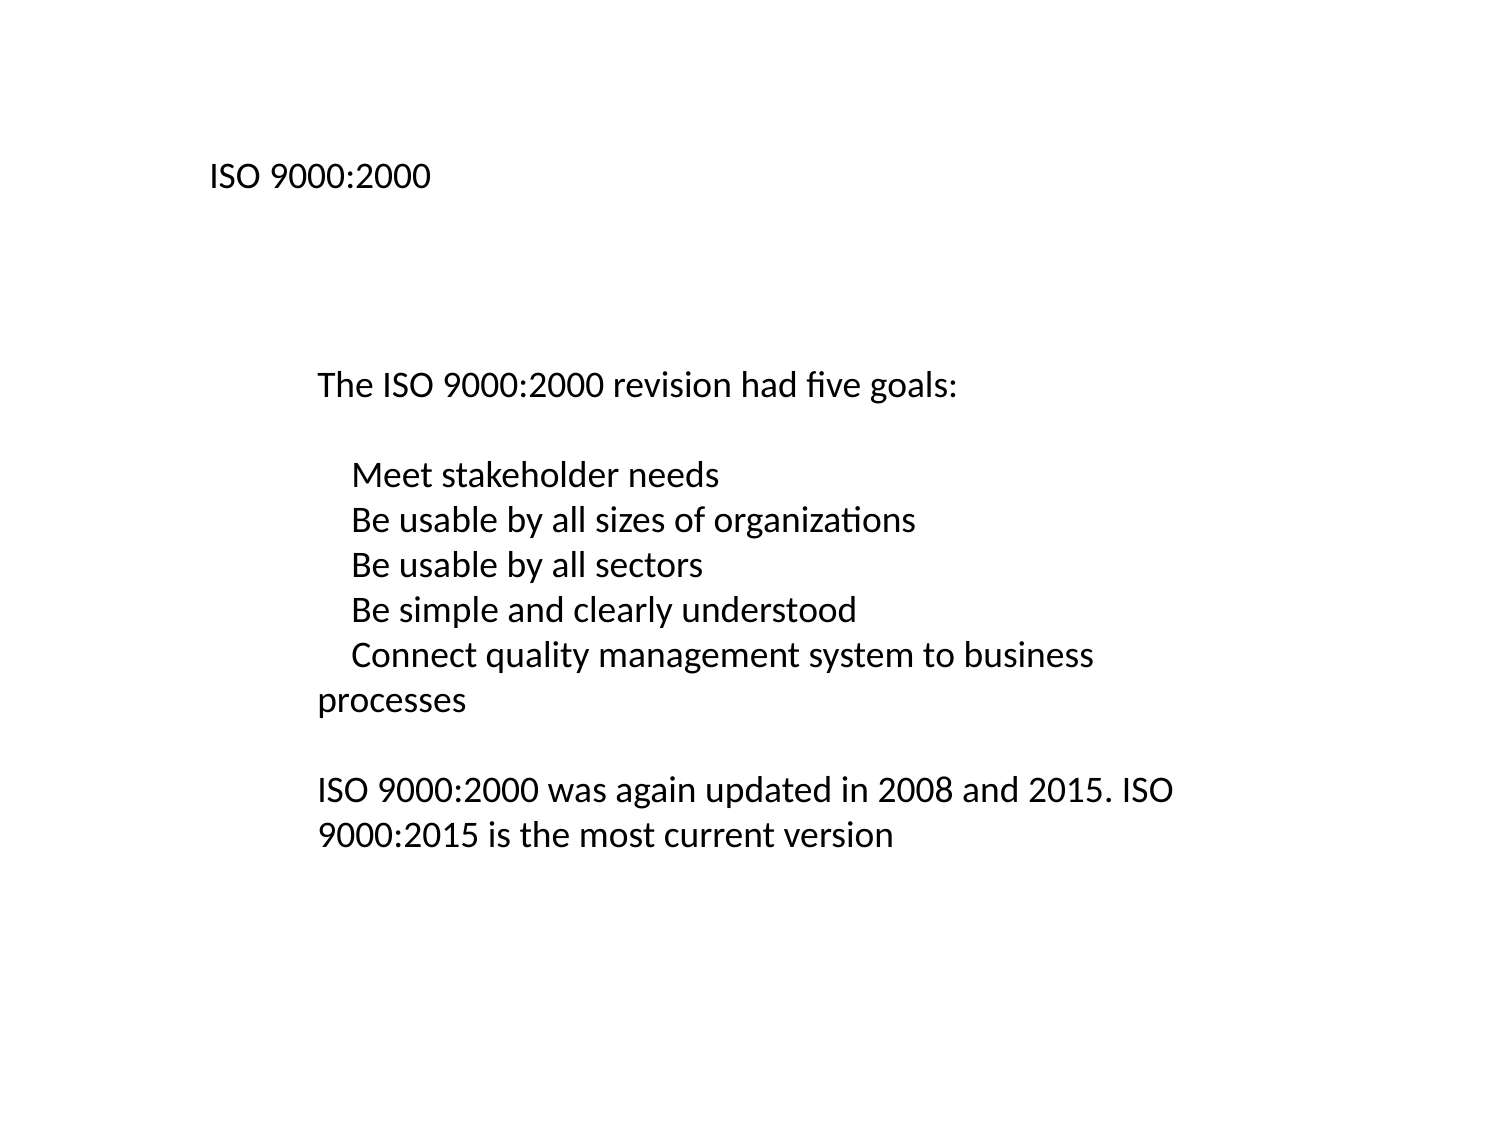

ISO 9000:2000
The ISO 9000:2000 revision had five goals:

    Meet stakeholder needs
    Be usable by all sizes of organizations
    Be usable by all sectors
    Be simple and clearly understood
    Connect quality management system to business processes

ISO 9000:2000 was again updated in 2008 and 2015. ISO 9000:2015 is the most current version